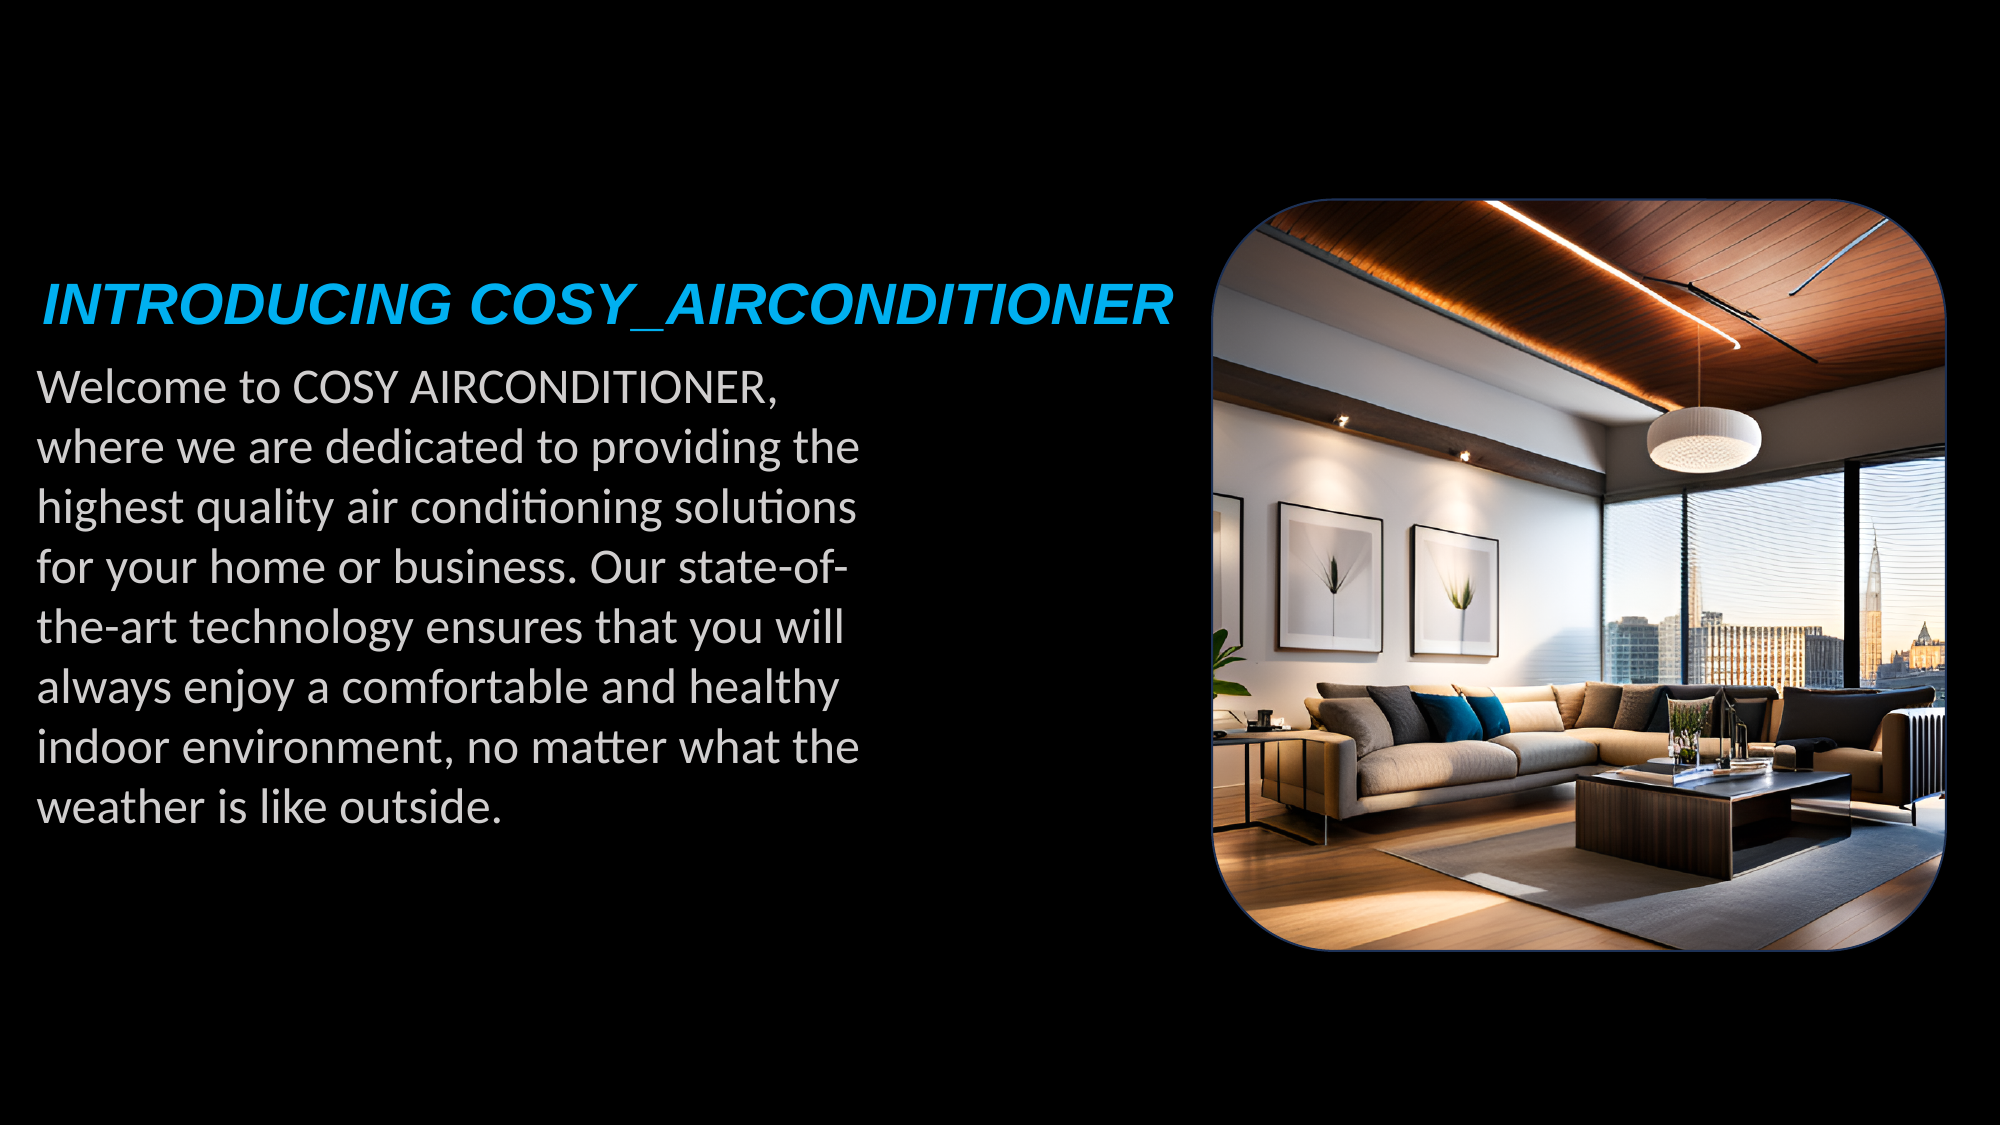

INTRODUCING COSY_AIRCONDITIONER
Welcome to COSY AIRCONDITIONER, where we are dedicated to providing the highest quality air conditioning solutions for your home or business. Our state-of-the-art technology ensures that you will always enjoy a comfortable and healthy indoor environment, no matter what the weather is like outside.